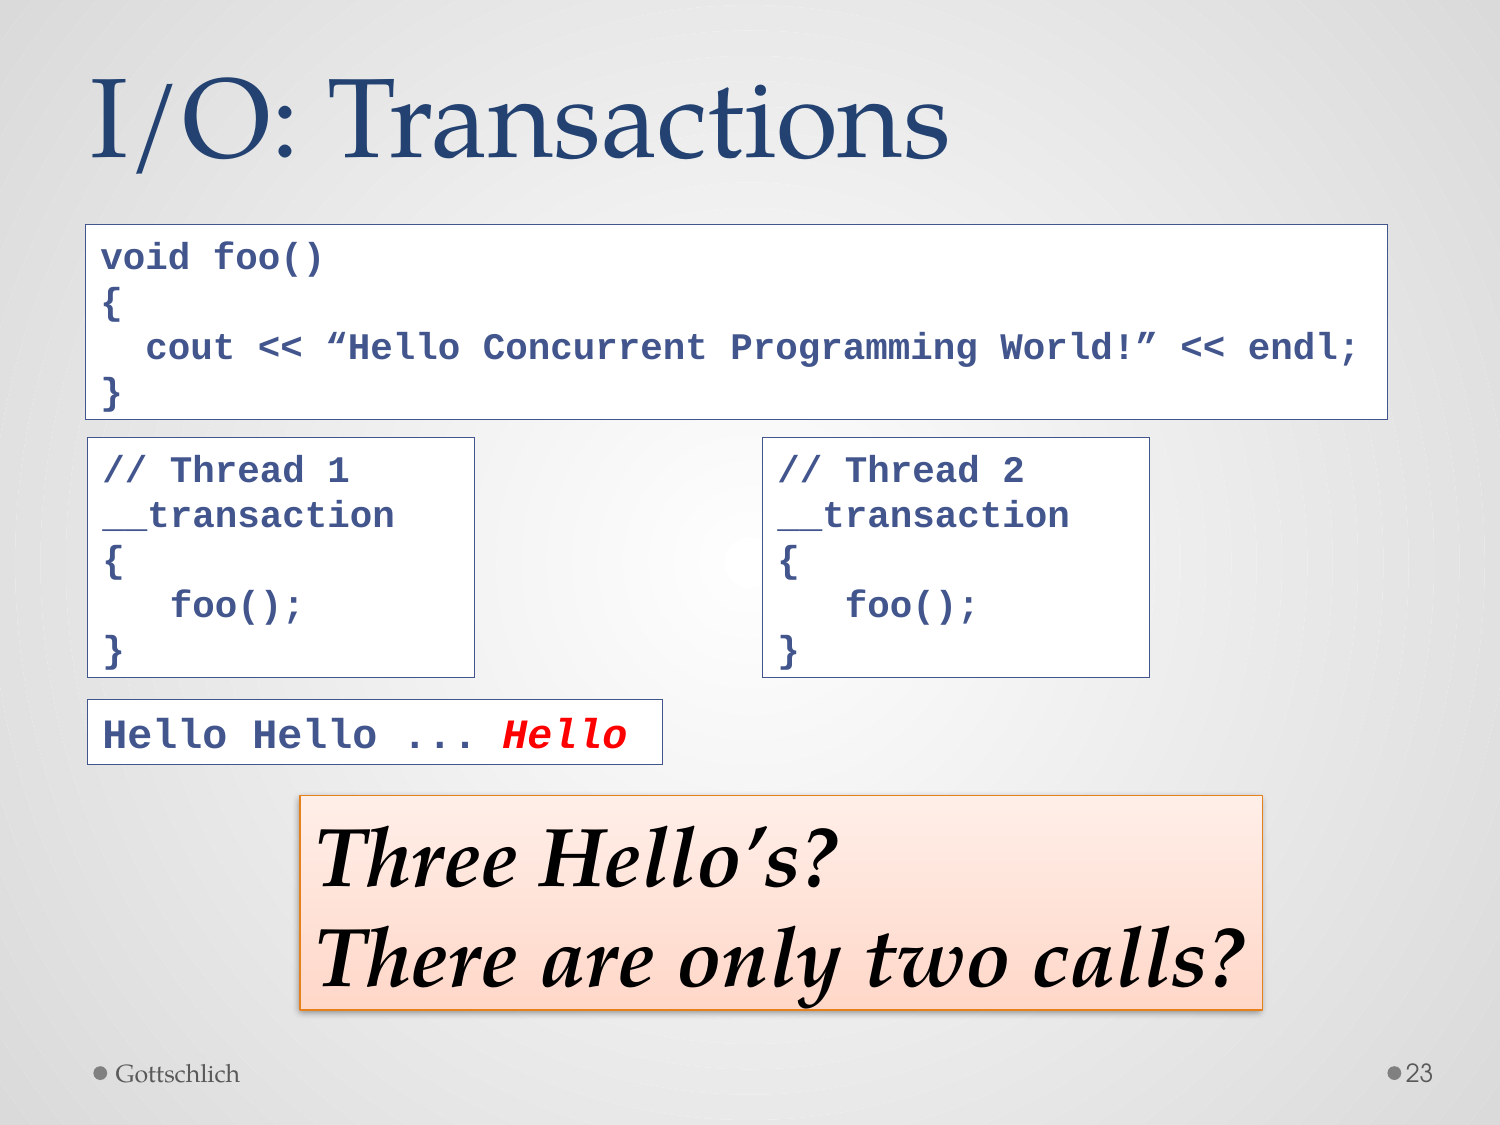

# I/O: Transactions
void foo()
{
  cout << “Hello Concurrent Programming World!” << endl;
}
// Thread 1
__transaction
{
   foo();
}
// Thread 2
__transaction
{
   foo();
}
Hello Hello ... Hello
Three Hello’s?
There are only two calls?
Gottschlich
23